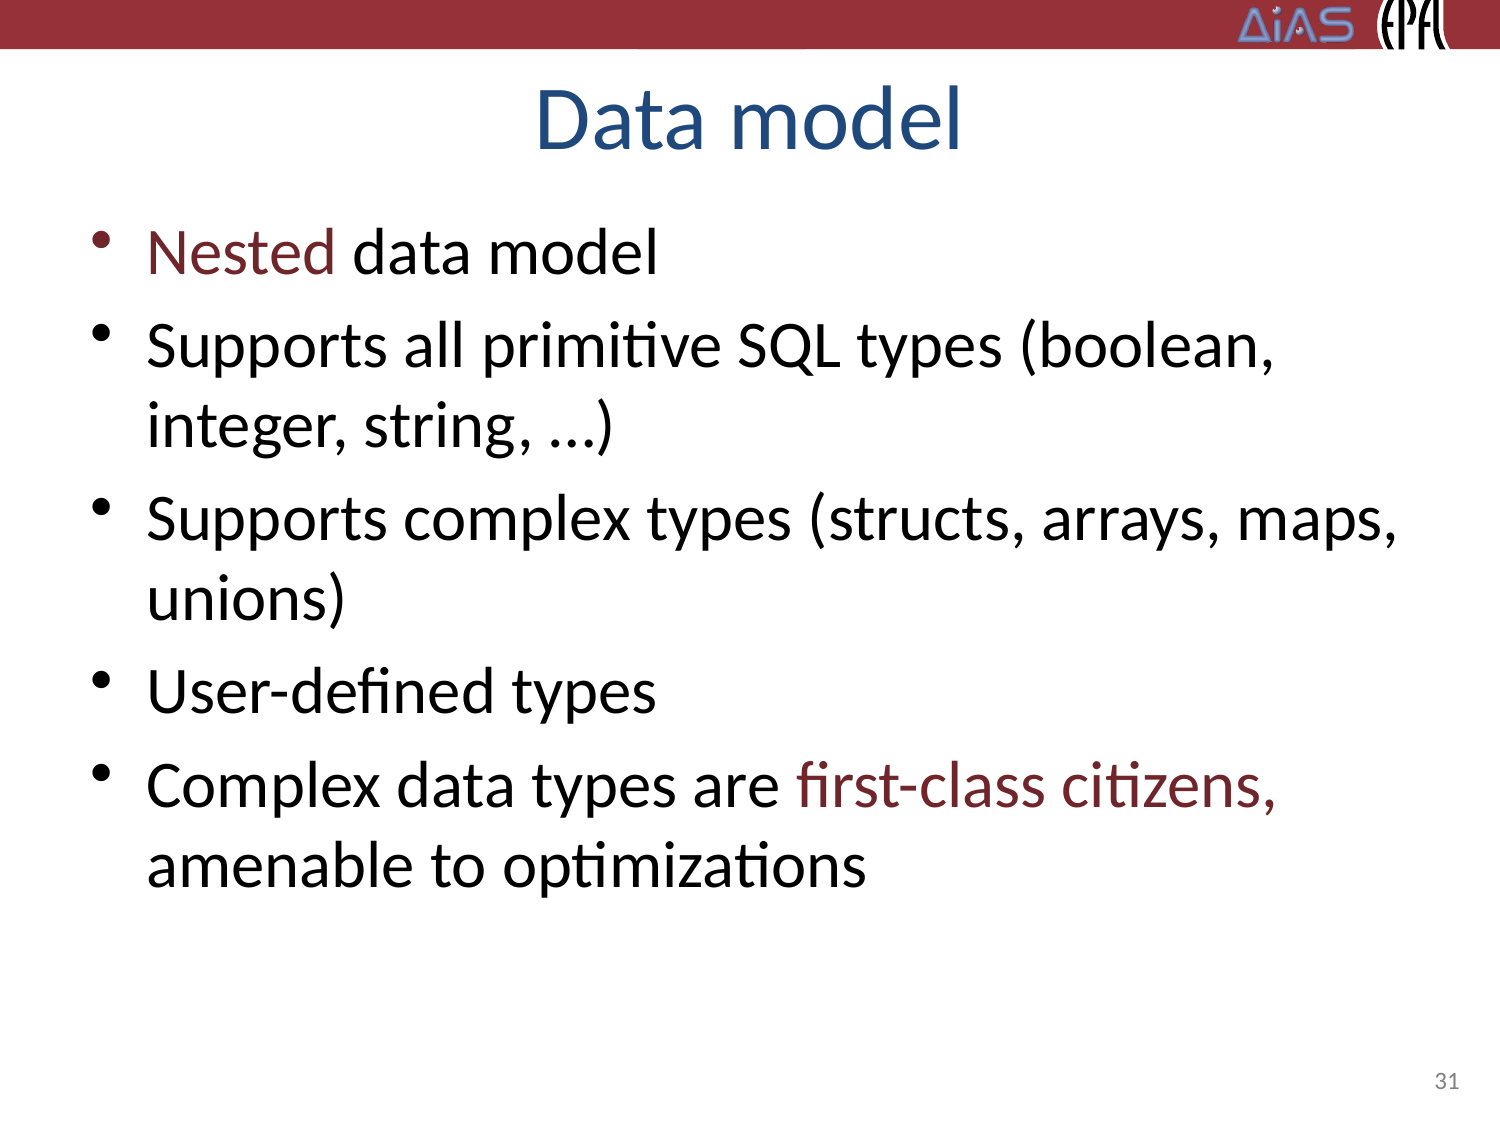

# Data model
Nested data model
Supports all primitive SQL types (boolean, integer, string, …)
Supports complex types (structs, arrays, maps, unions)
User-defined types
Complex data types are first-class citizens, amenable to optimizations

31